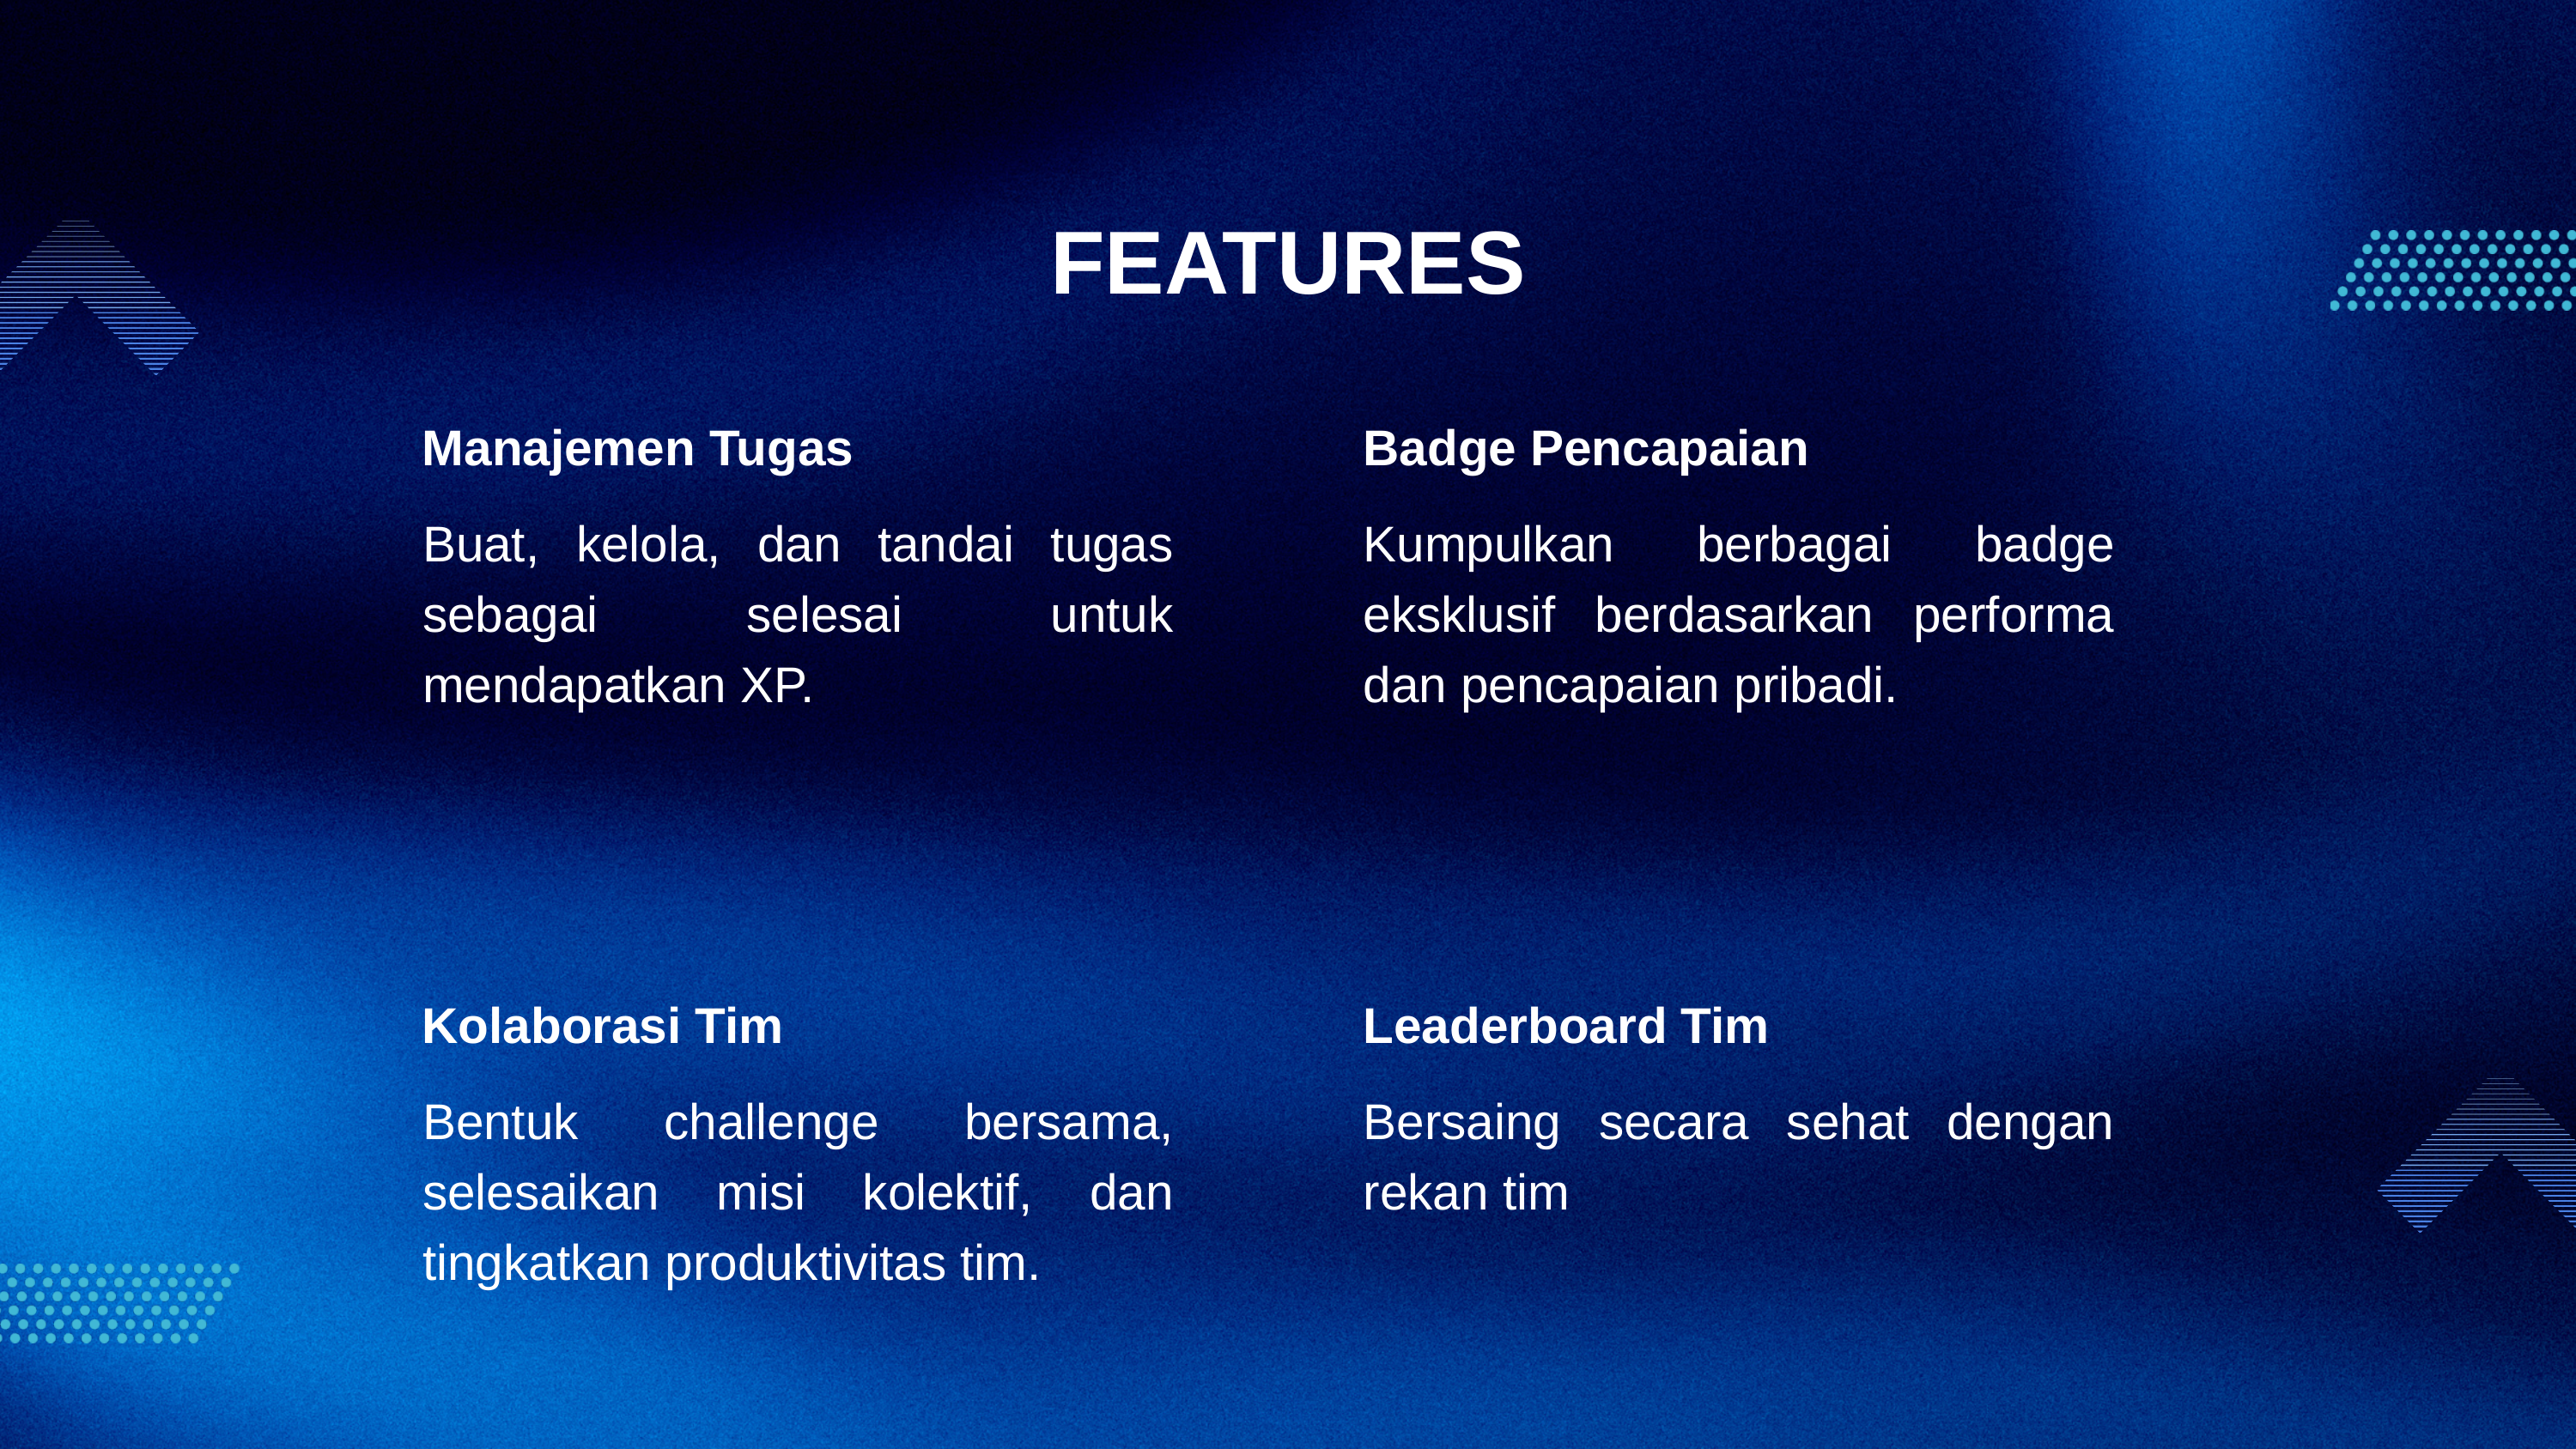

FEATURES

Manajemen Tugas
Badge Pencapaian
Buat, kelola, dan tandai tugas sebagai selesai untuk mendapatkan XP.
Kumpulkan berbagai badge eksklusif berdasarkan performa dan pencapaian pribadi.
Kolaborasi Tim
Leaderboard Tim

Bentuk challenge bersama, selesaikan misi kolektif, dan tingkatkan produktivitas tim.
Bersaing secara sehat dengan rekan tim